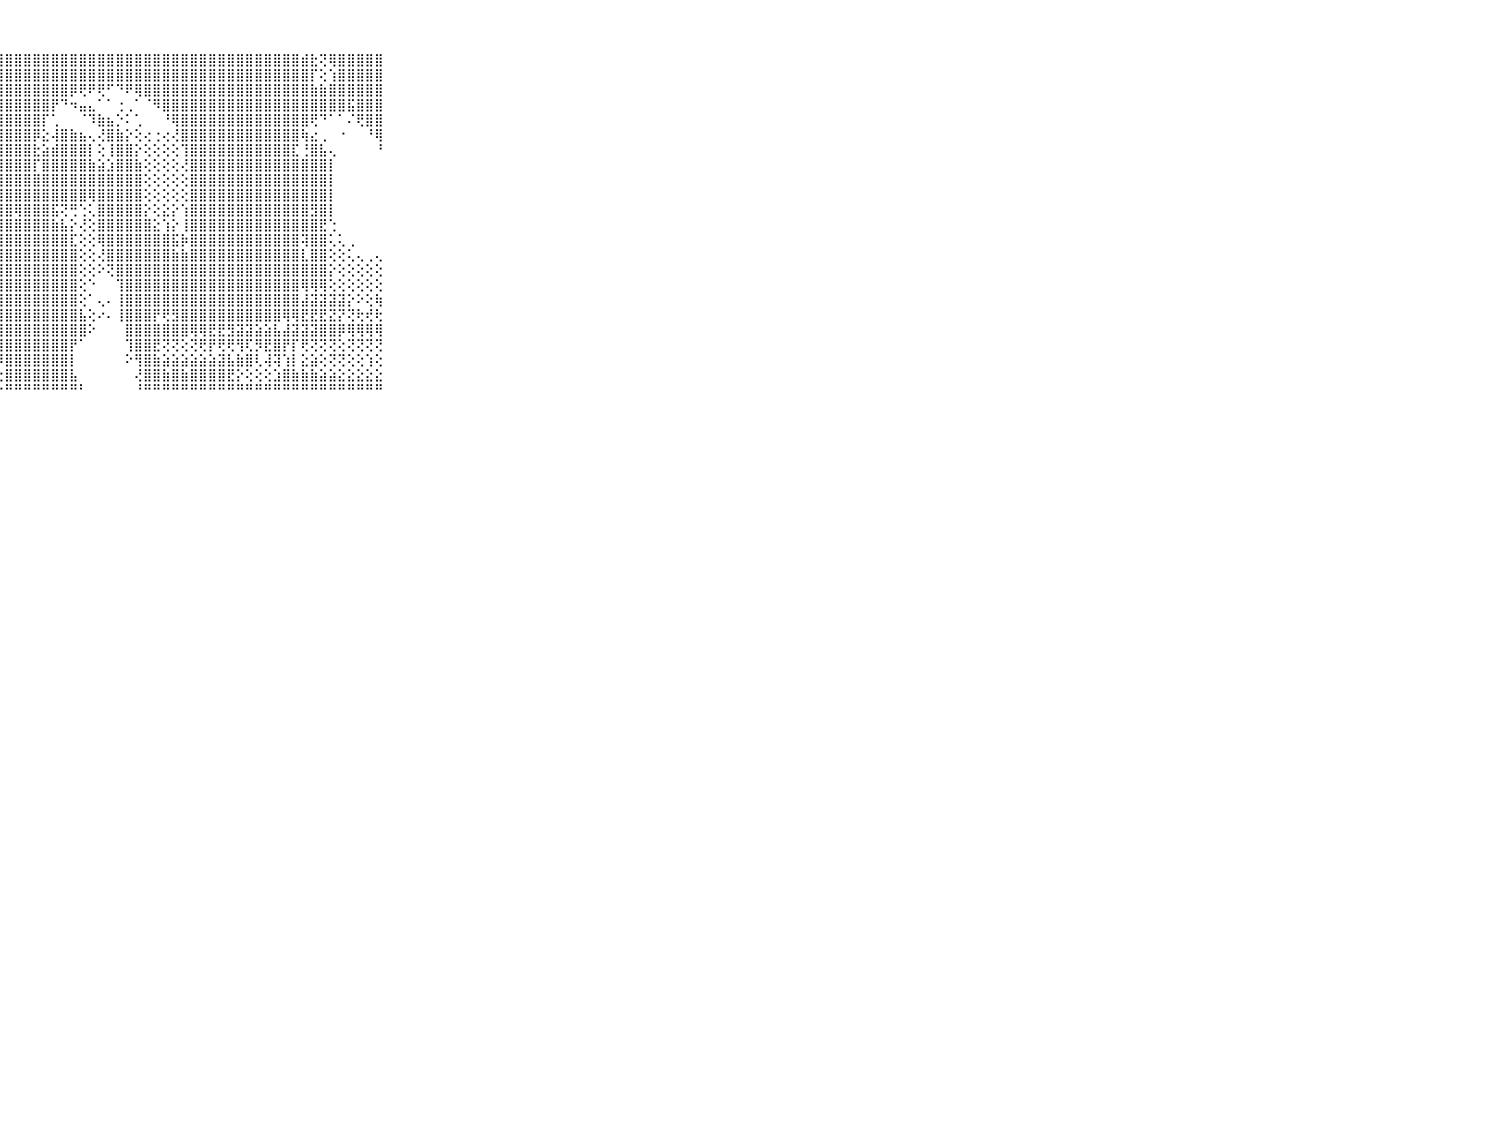

⠀⠀⠀⠀⠀⠀⠀⠀⠀⠀⠀⣿⣿⣿⣿⣿⣿⣿⣿⣿⣿⣿⣿⣿⣿⣿⣿⣿⣿⣿⣿⣿⣿⣿⣿⣿⣿⣿⣿⣿⣿⣿⣿⣿⣿⣿⣿⣿⣿⣿⣿⣿⣿⣿⣿⣿⣿⣿⣿⣿⣾⣗⢝⢿⣿⣿⣿⣿⣿⠀⠀⠀⠀⠀⠀⠀⠀⠀⠀⠀⠀
⠀⠀⠀⠀⠀⠀⠀⠀⠀⠀⠀⣿⣿⣿⣿⣿⣿⣇⣾⣿⣟⣿⣿⣿⣿⣿⣿⣿⣿⣿⣿⣿⣿⣿⣿⣿⣿⣿⣿⣿⣿⣿⣿⣿⣿⣿⣿⣿⣿⣿⣿⣿⣿⣿⣿⣿⣿⣿⣿⣿⣿⡏⢕⢱⣿⣿⣿⣿⣿⠀⠀⠀⠀⠀⠀⠀⠀⠀⠀⠀⠀
⠀⠀⠀⠀⠀⠀⠀⠀⠀⠀⠀⣿⣿⣿⣿⣿⣿⣿⣿⣿⣿⣽⣿⣿⣿⣿⣿⣿⣿⣿⣿⣿⣿⣿⣿⡿⢟⠟⢟⠋⠙⠟⢿⣿⣿⣿⣿⣿⣿⣿⣿⣿⣿⣿⣿⣿⣿⣿⣿⣿⣿⣷⣷⣿⣿⣿⣿⣿⣿⠀⠀⠀⠀⠀⠀⠀⠀⠀⠀⠀⠀
⠀⠀⠀⠀⠀⠀⠀⠀⠀⠀⠀⣿⣿⣿⣿⣿⣿⣿⣿⣿⣿⣿⣿⣿⣿⣿⣿⣿⣿⣿⣿⣿⣿⡟⠙⠲⣤⣄⠁⠁⢐⢀⠁⠈⠻⣿⣿⣿⣿⣿⣿⣿⣿⣿⣿⣿⣿⣿⣿⣿⣿⣿⣿⣿⣿⣯⣿⣿⣿⠀⠀⠀⠀⠀⠀⠀⠀⠀⠀⠀⠀
⠀⠀⠀⠀⠀⠀⠀⠀⠀⠀⠀⣿⣿⣿⣿⣿⣿⣿⣿⣿⣿⣿⣿⣿⣿⣿⣿⣿⣿⣿⣿⣿⡏⢁⠀⠀⠈⠹⣷⣦⡑⠅⢁⠀⠀⠘⢿⣿⣿⣿⣿⣿⣿⣿⣿⣿⣿⣿⣿⣿⣿⢟⠙⠁⠁⠌⢟⣿⣿⠀⠀⠀⠀⠀⠀⠀⠀⠀⠀⠀⠀
⠀⠀⠀⠀⠀⠀⠀⠀⠀⠀⠀⣿⣿⣿⣿⣿⣿⣿⣿⣿⣿⣿⣿⣿⣿⣿⣿⣿⣿⣿⣿⡿⣕⢼⣿⣷⣦⢄⢜⣿⣷⡕⢕⢔⢐⢔⢜⣿⣿⣿⣿⣿⣿⣿⣿⣿⣿⣿⣿⣿⢷⣔⢀⠀⠐⠀⠀⠘⢿⠀⠀⠀⠀⠀⠀⠀⠀⠀⠀⠀⠀
⠀⠀⠀⠀⠀⠀⠀⠀⠀⠀⠀⢿⢿⣿⣿⣿⣿⣿⣿⣿⣿⣿⣿⣿⣿⣿⣿⣿⣿⣿⣿⣗⣵⣾⣿⣿⣿⡇⢕⢸⣿⣿⡕⢕⢕⢕⢕⢹⣿⣿⣿⣿⣿⣿⣿⣿⣿⣿⣿⣏⢘⣿⣧⢄⠀⠀⠀⠀⠘⠀⠀⠀⠀⠀⠀⠀⠀⠀⠀⠀⠀
⠀⠀⠀⠀⠀⠀⠀⠀⠀⠀⠀⣺⣻⣻⣿⣿⣿⣿⣿⣿⣿⣿⣿⣿⣿⣿⣿⣿⣿⣿⣿⡏⣿⣿⣿⣿⣿⣷⣵⣱⣿⣿⣷⢕⢕⢕⢕⢜⣿⣿⣿⣿⣿⣿⣿⣿⣿⣿⣿⣿⣿⣿⣿⡇⠀⠀⠀⠀⠀⠀⠀⠀⠀⠀⠀⠀⠀⠀⠀⠀⠀
⠀⠀⠀⠀⠀⠀⠀⠀⠀⠀⠀⣷⣳⣷⣿⣿⣿⣿⣿⣷⣿⣿⣿⣿⣿⣿⡿⣿⣿⣿⣿⣿⣿⣿⣿⣿⣿⣿⣿⣿⣿⣿⣿⢕⢕⢕⢕⢕⣿⣿⣿⣿⣿⣿⣿⣿⣿⣿⣿⣿⣿⣿⣿⡇⠀⠀⠀⠀⠀⠀⠀⠀⠀⠀⠀⠀⠀⠀⠀⠀⠀
⠀⠀⠀⠀⠀⠀⠀⠀⠀⠀⠀⢵⢵⢽⢿⣯⡿⢯⢽⡽⣽⣽⢽⡿⢿⣿⣿⣿⣿⣿⣿⣿⣿⣿⣿⣿⣿⢿⣿⣿⣿⣿⣿⢕⢕⢕⢕⢕⣿⣿⣿⣿⣿⣿⣿⣿⣿⣿⣿⣿⣿⣿⣿⡇⠀⠀⠀⠀⠀⠀⠀⠀⠀⠀⠀⠀⠀⠀⠀⠀⠀
⠀⠀⠀⠀⠀⠀⠀⠀⠀⠀⠀⣕⣝⣝⣏⣝⣝⣿⣿⡿⣽⢽⣿⣽⣿⢿⢿⣿⣿⢿⣿⣿⣿⣯⢝⢛⢑⢅⣿⣿⣿⣿⣿⡕⢕⣕⡕⢱⣿⣿⣿⣿⣿⣿⣿⣿⣿⣿⣿⣿⣿⣻⣿⡇⠀⠀⠀⠀⠀⠀⠀⠀⠀⠀⠀⠀⠀⠀⠀⠀⠀
⠀⠀⠀⠀⠀⠀⠀⠀⠀⠀⠀⣿⣿⣷⣞⣞⣻⣟⣗⣳⣟⣞⣹⣏⣽⣿⣿⣿⣿⣿⣿⣿⣿⣷⣧⡕⢜⢕⣿⣿⣿⣿⣿⣿⣕⢱⡕⢸⣿⣿⣿⣿⣿⣿⣿⣿⣿⣿⣿⣿⣿⣿⣟⢑⠀⠀⠀⠀⠀⠀⠀⠀⠀⠀⠀⠀⠀⠀⠀⠀⠀
⠀⠀⠀⠀⠀⠀⠀⠀⠀⠀⠀⢟⢟⢟⣺⣞⢿⣾⣿⣿⣾⣾⣯⣽⣯⣽⣏⣿⣿⣿⣿⣿⣿⣿⣿⣏⢕⢕⢿⣿⣿⣿⣿⣿⣿⣿⣯⡷⣿⣿⣿⣿⣿⣿⣿⣿⣿⣿⣿⣿⢽⣿⣿⢅⢅⢀⠀⠀⠀⠀⠀⠀⠀⠀⠀⠀⠀⠀⠀⠀⠀
⠀⠀⠀⠀⠀⠀⠀⠀⠀⠀⠀⢕⣸⣽⣽⣽⢿⣿⣿⣿⣿⣿⣿⣿⣿⣿⣿⣿⣿⣿⣿⣿⣿⣿⣿⣿⢕⢕⢜⣿⣿⣿⣿⣿⣿⣿⣷⣷⣿⣿⣿⣿⣿⣿⣿⣿⣿⣿⣿⣿⣇⣿⣿⢕⢕⢅⢄⢀⢄⠀⠀⠀⠀⠀⠀⠀⠀⠀⠀⠀⠀
⠀⠀⠀⠀⠀⠀⠀⠀⠀⠀⠀⢕⢳⣾⣿⣗⣿⣿⣿⣿⣿⢿⣿⣿⣿⣿⣿⣿⣿⣿⣿⣿⣿⣿⣿⣿⢕⢕⠕⢝⣿⣿⣿⣿⣿⣿⣿⣿⣿⣿⣿⣿⣿⣿⣿⣿⣿⣿⣿⣿⣿⣿⣿⡕⢕⢕⢕⢕⢕⠀⠀⠀⠀⠀⠀⠀⠀⠀⠀⠀⠀
⠀⠀⠀⠀⠀⠀⠀⠀⠀⠀⠀⢱⢵⣼⣾⣳⣾⣿⣿⣿⣿⣿⣿⣿⣿⣿⣿⣿⣿⣿⣿⣿⣿⣿⣿⣿⢕⠑⠀⠀⢹⣿⣿⣿⣿⣿⣿⣿⣿⣿⣿⣿⣿⣿⣿⣿⣿⣿⣿⣿⢿⢿⢿⢕⢕⢕⢕⢕⢕⠀⠀⠀⠀⠀⠀⠀⠀⠀⠀⠀⠀
⠀⠀⠀⠀⠀⠀⠀⠀⠀⠀⠀⢗⣎⣹⣿⣿⣿⣿⣿⣿⣿⣿⣿⣿⣿⣿⣿⣿⣿⣿⣿⣿⣿⣿⣿⣿⢕⠁⢄⠄⢸⣿⣿⣿⣿⣿⣿⣿⣿⣿⣿⣿⣿⣿⣿⣿⣿⣿⣿⣿⣼⣽⣽⣽⣽⡕⠕⢕⢷⠀⠀⠀⠀⠀⠀⠀⠀⠀⠀⠀⠀
⠀⠀⠀⠀⠀⠀⠀⠀⠀⠀⠀⢱⢼⢿⣿⣿⣿⣿⣿⣿⣿⣿⣿⣿⣿⣿⣿⣿⣿⣿⣿⣿⣿⣿⣿⣿⣧⢕⠔⠄⢸⣿⣿⣿⡟⢟⣻⣿⣿⣿⣿⣿⣿⣿⣿⣿⣿⣿⢿⢿⣟⣟⣟⣝⡝⢝⢗⢞⢗⠀⠀⠀⠀⠀⠀⠀⠀⠀⠀⠀⠀
⠀⠀⠀⠀⠀⠀⠀⠀⠀⠀⠀⣿⣿⣿⣿⣿⣷⣾⣿⡿⢿⢿⣿⣿⣿⣿⣿⣿⣿⣿⣿⣿⣿⣿⣿⣿⣿⠕⠀⠀⠀⣿⣿⣿⣿⣿⣿⣿⢿⢿⣟⣟⣻⣽⣽⣵⣵⣧⣼⣽⣽⣽⣿⣿⡿⢿⢿⢿⢿⠀⠀⠀⠀⠀⠀⠀⠀⠀⠀⠀⠀
⠀⠀⠀⠀⠀⠀⠀⠀⠀⠀⠀⣷⣷⣿⣿⣿⣯⢿⣟⣿⣿⣽⣽⣿⢿⣿⣿⣿⣿⣿⣿⣿⣿⣿⣿⡟⠁⠀⠀⠀⠀⢹⣿⣿⣟⢝⢝⢕⢝⢟⡟⢟⢟⢻⢏⡻⣟⣿⡟⡏⢟⢝⢝⢝⢕⢝⢝⢝⢝⠀⠀⠀⠀⠀⠀⠀⠀⠀⠀⠀⠀
⠀⠀⠀⠀⠀⠀⠀⠀⠀⠀⠀⢟⣻⢿⢿⢻⣿⣿⣿⣧⣿⡿⢿⢿⡵⡿⣿⡿⣿⣿⣿⣿⣿⣿⣿⡇⠀⠀⠀⠀⠀⠕⢻⣿⣷⣵⣵⣵⣵⣵⣵⣽⣧⣷⣿⢇⢼⢽⢱⡇⣕⣵⢕⢝⢝⢕⢕⢱⢕⠀⠀⠀⠀⠀⠀⠀⠀⠀⠀⠀⠀
⠀⠀⠀⠀⠀⠀⠀⠀⠀⠀⠀⣷⣾⣷⣾⢜⠊⢙⠝⢟⠕⠐⠕⠕⠑⠈⢕⢕⣿⣿⣿⣿⣿⣿⣿⣧⠀⠀⠀⠀⠀⠀⢜⣿⣿⣷⣿⣷⣿⣿⣿⣿⣟⡕⢕⢕⢕⣱⣿⣷⣷⣷⣵⣵⣕⣕⣕⣕⣕⠀⠀⠀⠀⠀⠀⠀⠀⠀⠀⠀⠀
⠀⠀⠀⠀⠀⠀⠀⠀⠀⠀⠀⠋⠙⠙⠁⠐⠑⠁⠁⠀⠀⠀⠀⠀⠀⠀⠁⠑⠛⠛⠛⠛⠛⠛⠛⠛⠃⠀⠀⠀⠀⠀⠘⠛⠛⠛⠛⠛⠛⠛⠛⠛⠛⠛⠛⠛⠛⠛⠛⠛⠛⠛⠛⠛⠛⠛⠛⠛⠛⠀⠀⠀⠀⠀⠀⠀⠀⠀⠀⠀⠀